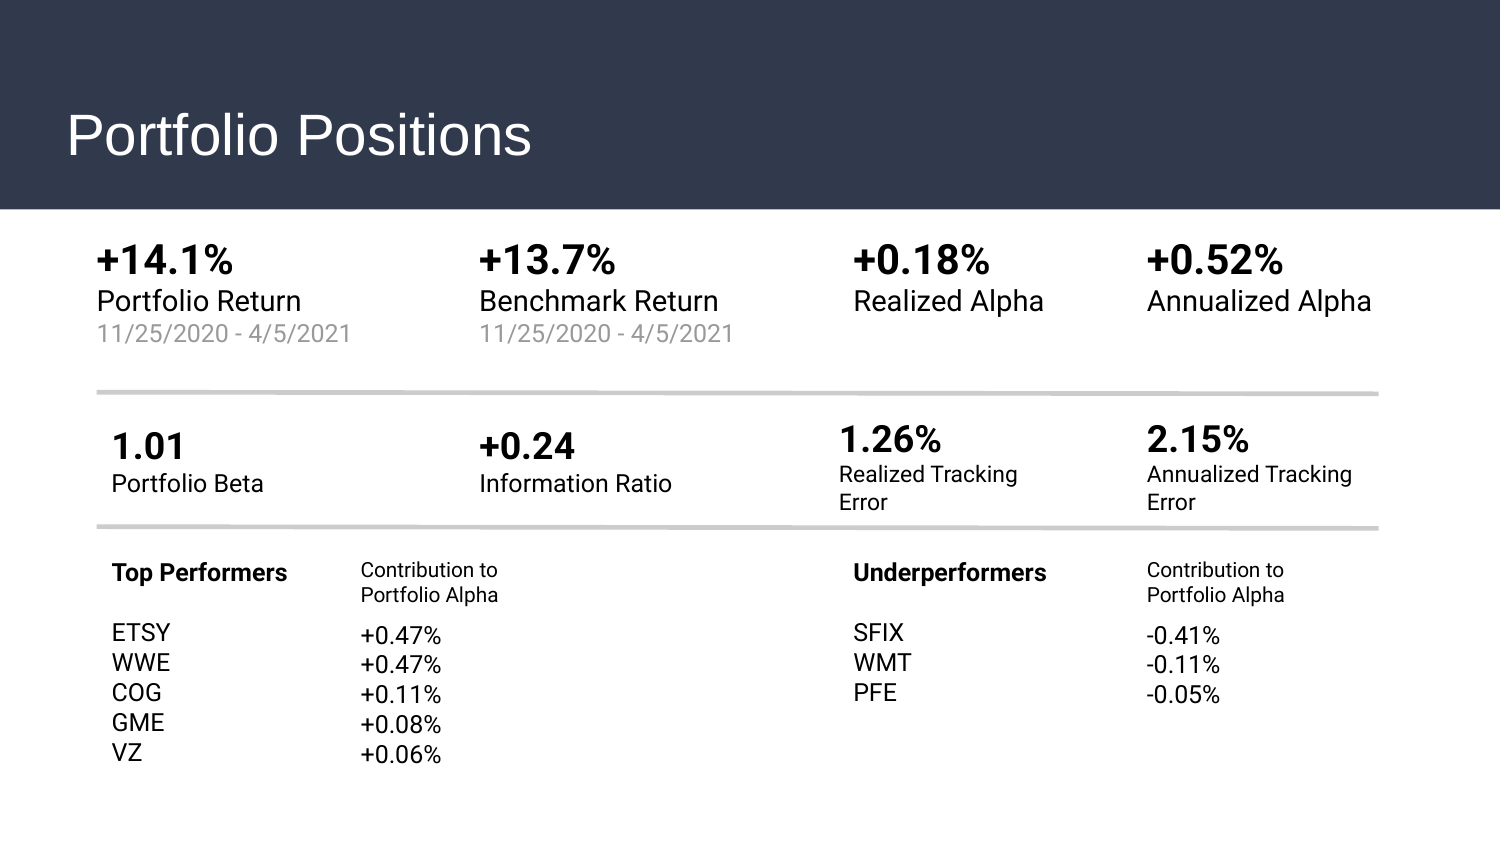

# Portfolio Positions
+14.1%
Portfolio Return
11/25/2020 - 4/5/2021
+13.7%
Benchmark Return
11/25/2020 - 4/5/2021
+0.18%
Realized Alpha
+0.52%
Annualized Alpha
1.26%
Realized Tracking Error
2.15%
Annualized Tracking Error
1.01
Portfolio Beta
+0.24
Information Ratio
Top Performers

ETSY
WWE
COG
GME
VZ
Contribution to Portfolio Alpha

+0.47%
+0.47%
+0.11%
+0.08%
+0.06%
Underperformers

SFIX
WMT
PFE

Contribution to Portfolio Alpha

-0.41%
-0.11%
-0.05%